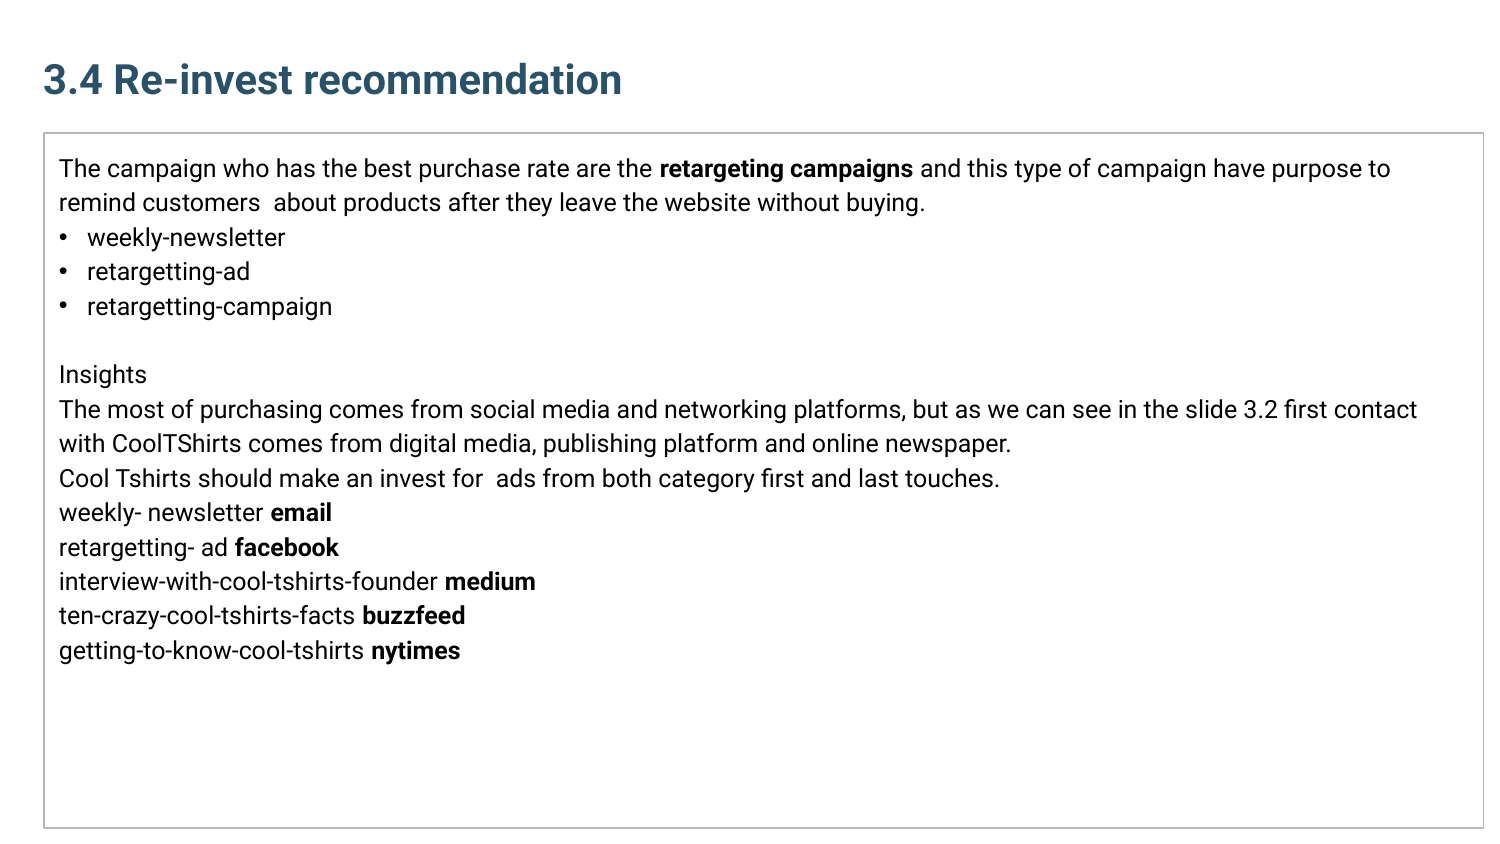

3.4 Re-invest recommendation
The campaign who has the best purchase rate are the retargeting campaigns and this type of campaign have purpose to remind customers  about products after they leave the website without buying.
weekly-newsletter
retargetting-ad
retargetting-campaign

Insights
The most of purchasing comes from social media and networking platforms, but as we can see in the slide 3.2 first contact with CoolTShirts comes from digital media, publishing platform and online newspaper.
Cool Tshirts should make an invest for  ads from both category first and last touches.
weekly- newsletter email
retargetting- ad facebook
interview-with-cool-tshirts-founder medium
ten-crazy-cool-tshirts-facts buzzfeed
getting-to-know-cool-tshirts nytimes